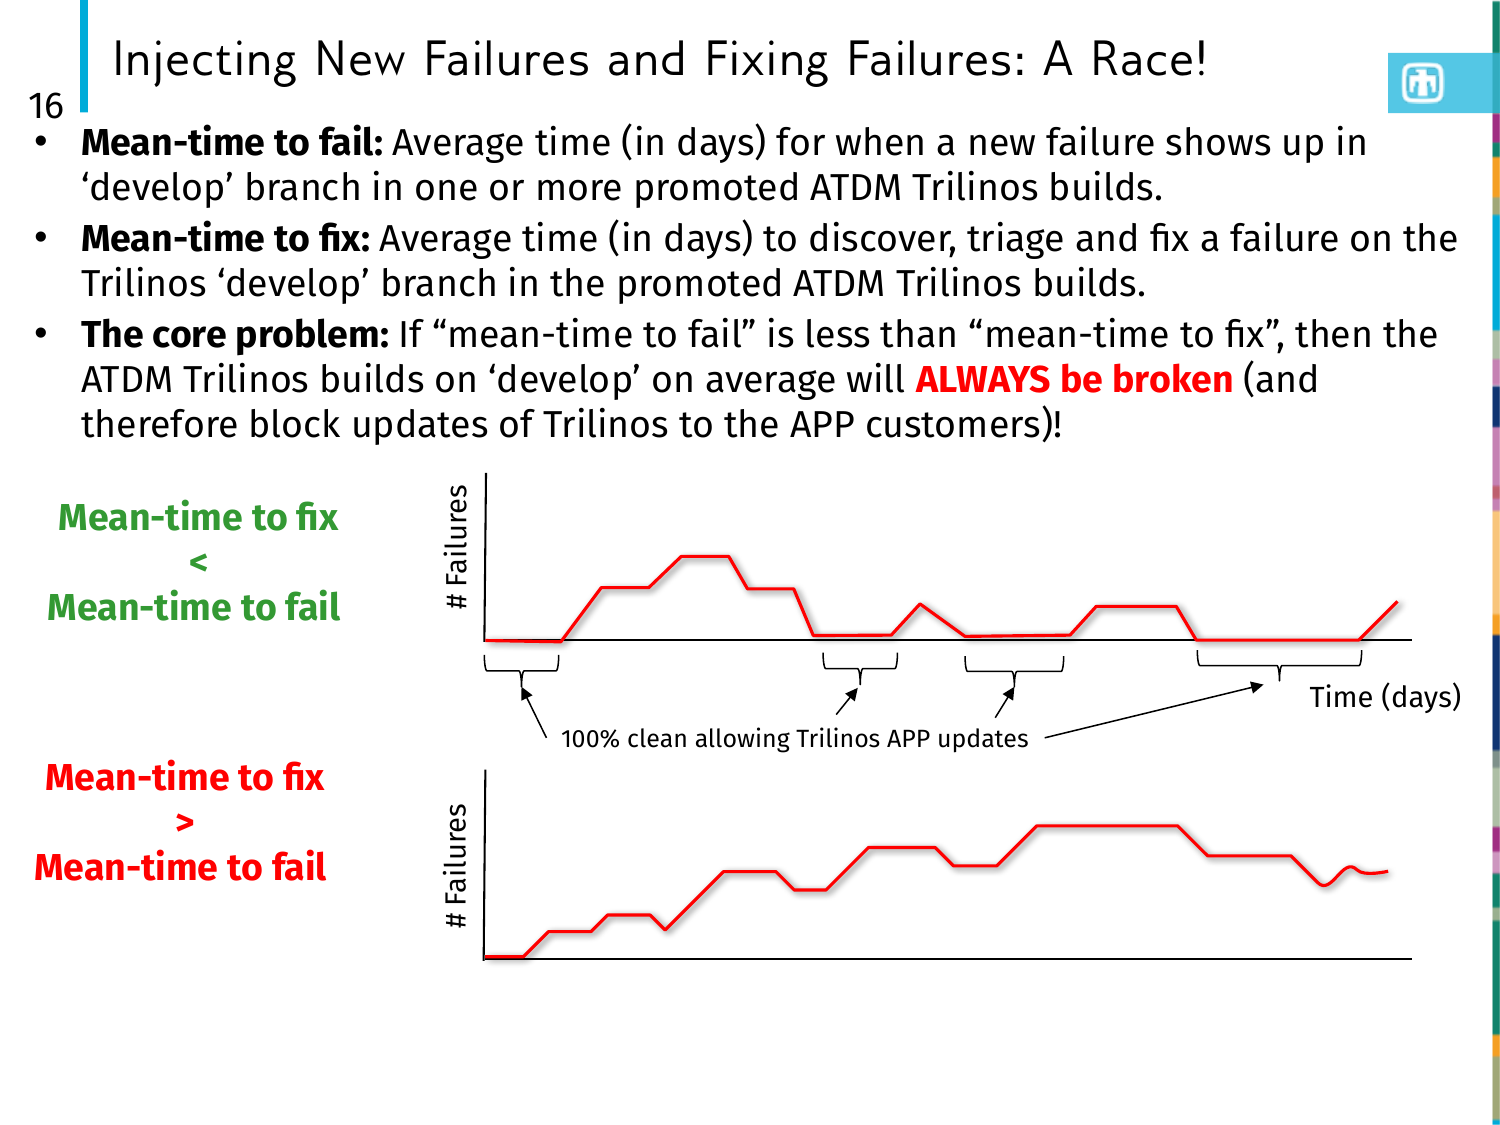

Injecting New Failures and Fixing Failures: A Race!
16
Mean-time to fail: Average time (in days) for when a new failure shows up in ‘develop’ branch in one or more promoted ATDM Trilinos builds.
Mean-time to fix: Average time (in days) to discover, triage and fix a failure on the Trilinos ‘develop’ branch in the promoted ATDM Trilinos builds.
The core problem: If “mean-time to fail” is less than “mean-time to fix”, then the ATDM Trilinos builds on ‘develop’ on average will ALWAYS be broken (and therefore block updates of Trilinos to the APP customers)!
Mean-time to fix
<
Mean-time to fail
# Failures

Time (days)
100% clean allowing Trilinos APP updates
Mean-time to fix
>
Mean-time to fail

# Failures